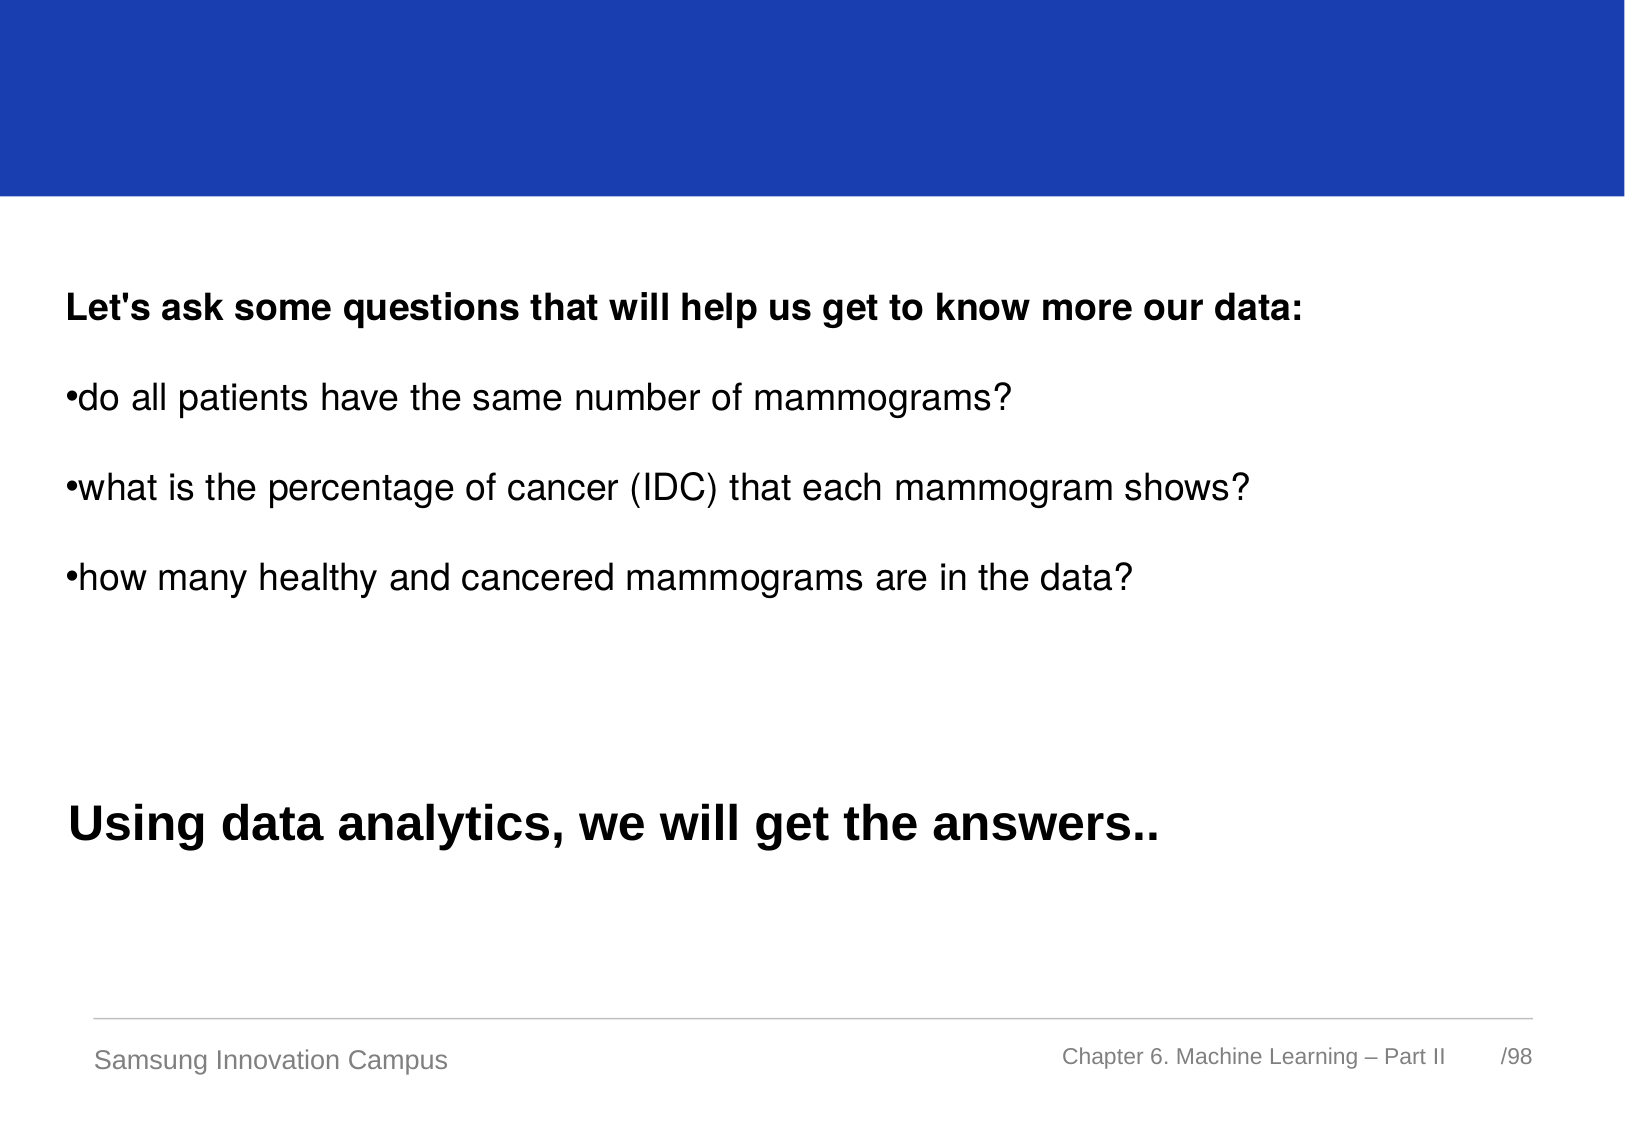

Let's ask some questions that will help us get to know more our data:

do all patients have the same number of mammograms?

what is the percentage of cancer (IDC) that each mammogram shows?

how many healthy and cancered mammograms are in the data?

# Using data analytics, we will get the answers..